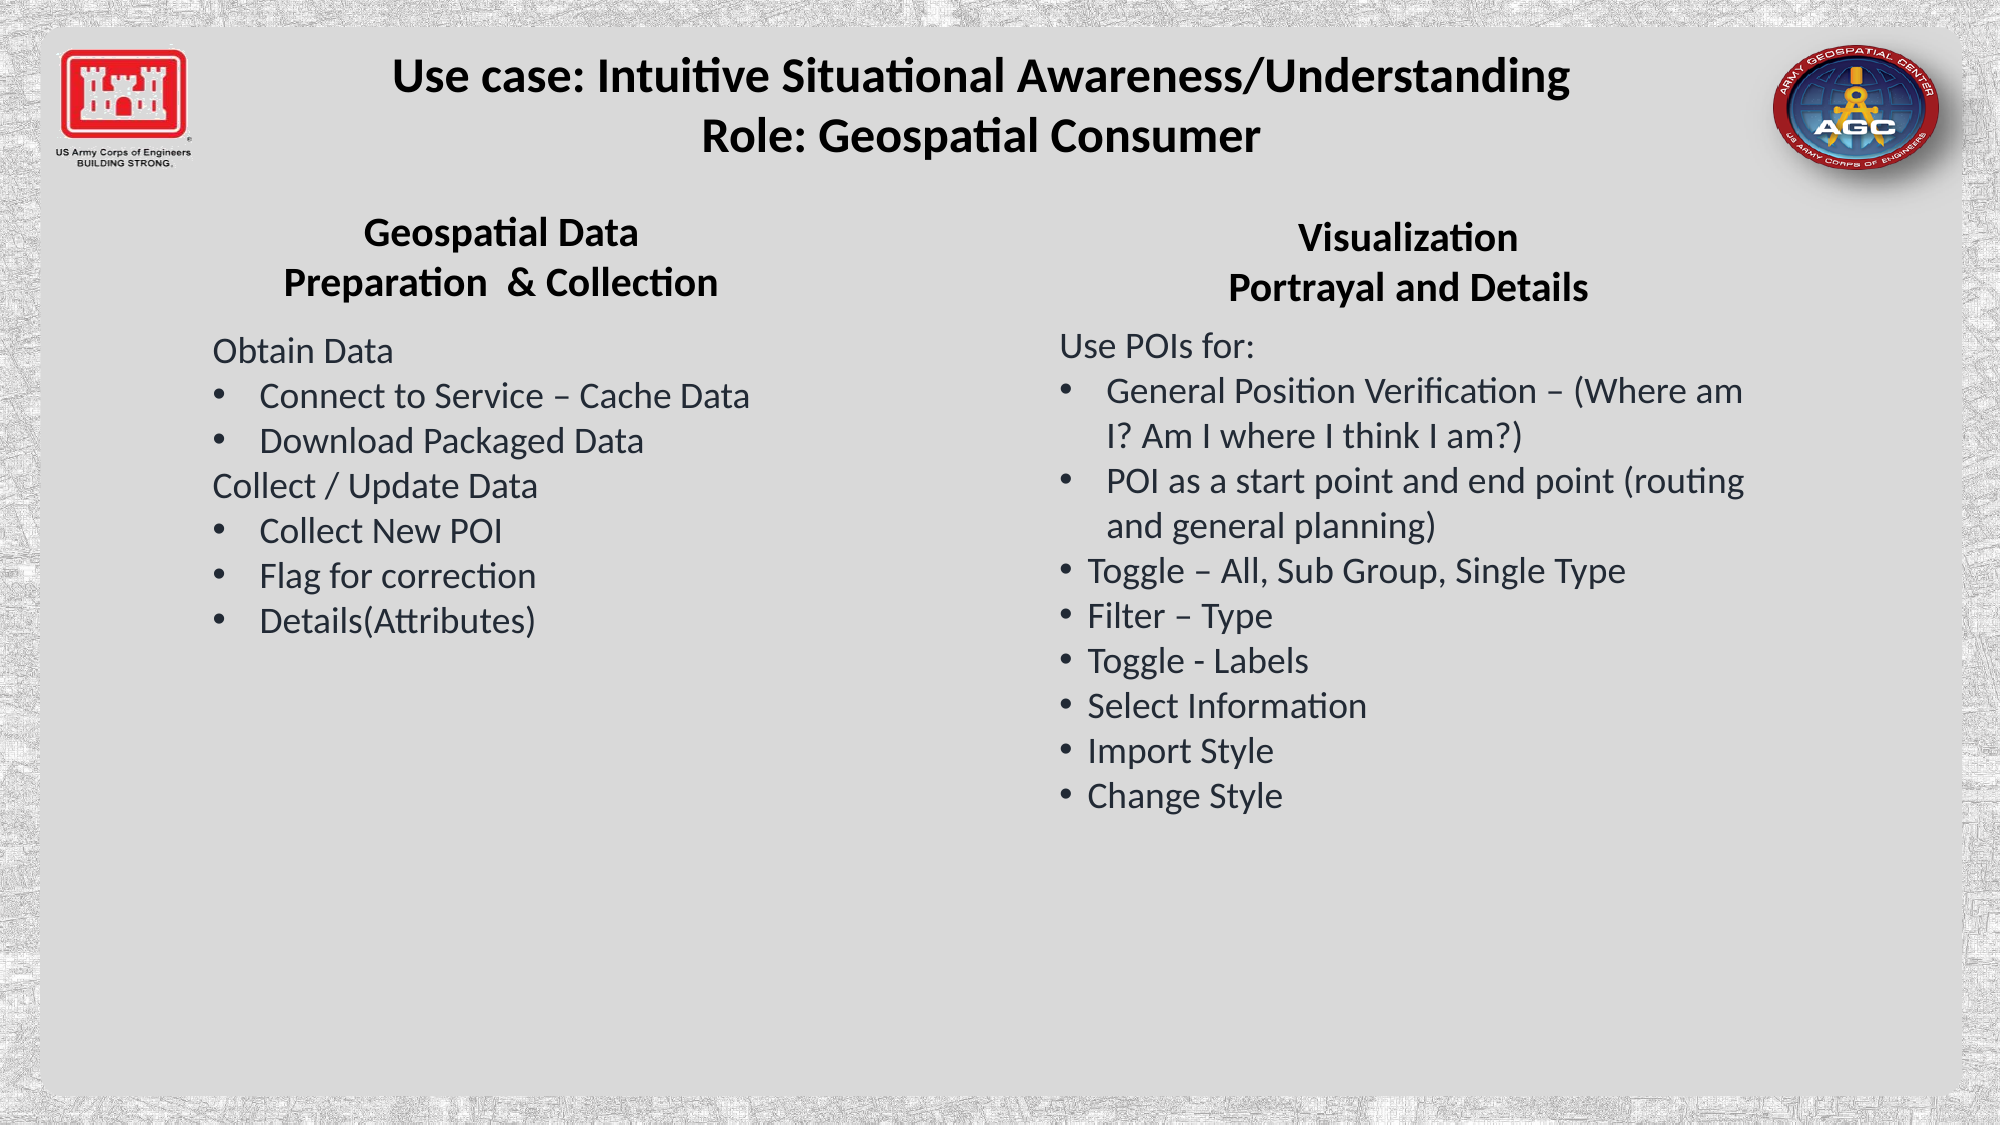

Use case: Intuitive Situational Awareness/Understanding
Role: Geospatial Consumer
Geospatial Data
Preparation  & Collection
Visualization
Portrayal and Details
Use POIs for:
General Position Verification – (Where am I? Am I where I think I am?)
POI as a start point and end point (routing and general planning)
Toggle – All, Sub Group, Single Type
Filter – Type
Toggle - Labels
Select Information
Import Style
Change Style

Obtain Data
Connect to Service – Cache Data
Download Packaged Data
Collect / Update Data
Collect New POI
Flag for correction
Details(Attributes)